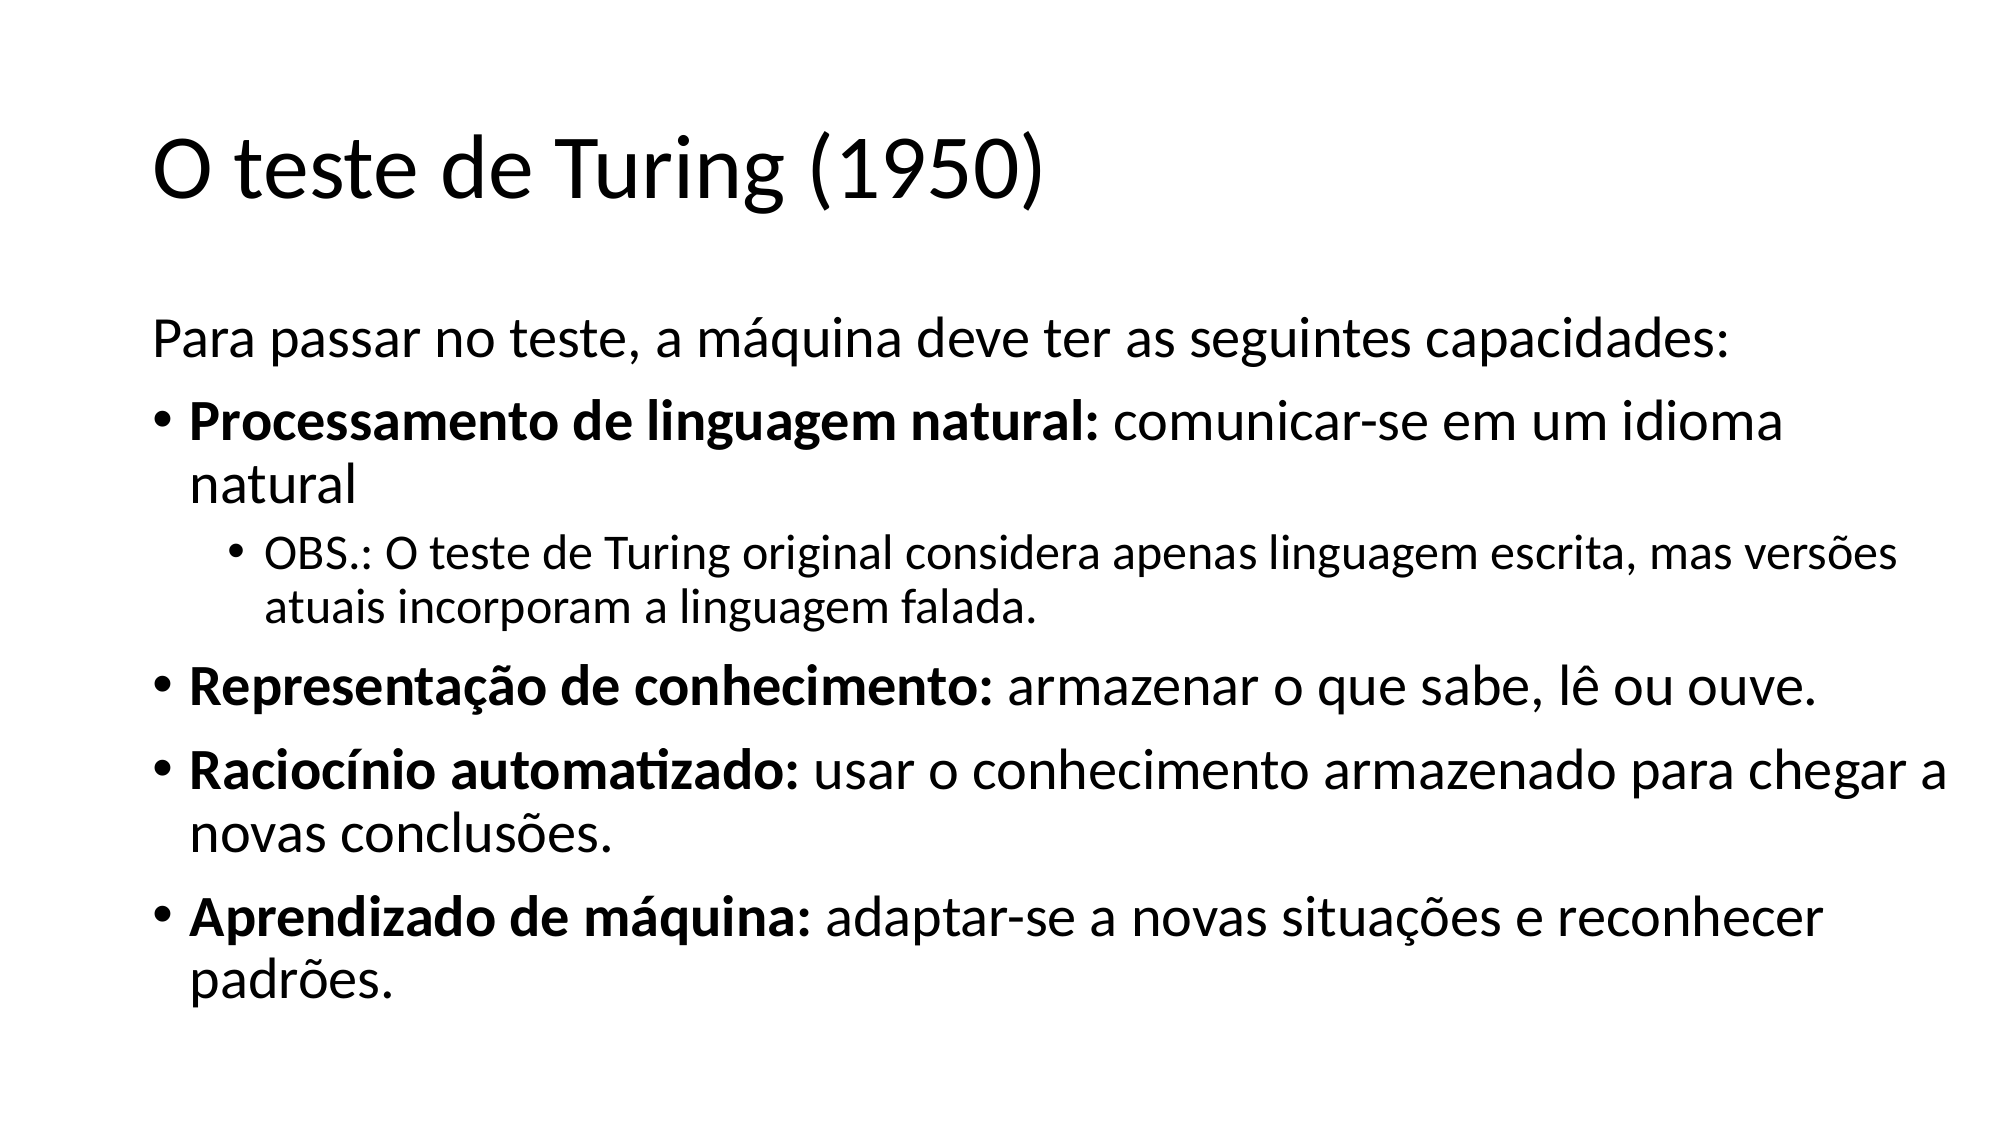

# O teste de Turing (1950)
Para passar no teste, a máquina deve ter as seguintes capacidades:
Processamento de linguagem natural: comunicar-se em um idioma natural
OBS.: O teste de Turing original considera apenas linguagem escrita, mas versões atuais incorporam a linguagem falada.​
Representação de conhecimento: armazenar o que sabe, lê ou ouve.​
Raciocínio automatizado: usar o conhecimento armazenado para chegar a novas conclusões.​
Aprendizado de máquina: adaptar-se a novas situações e reconhecer padrões.